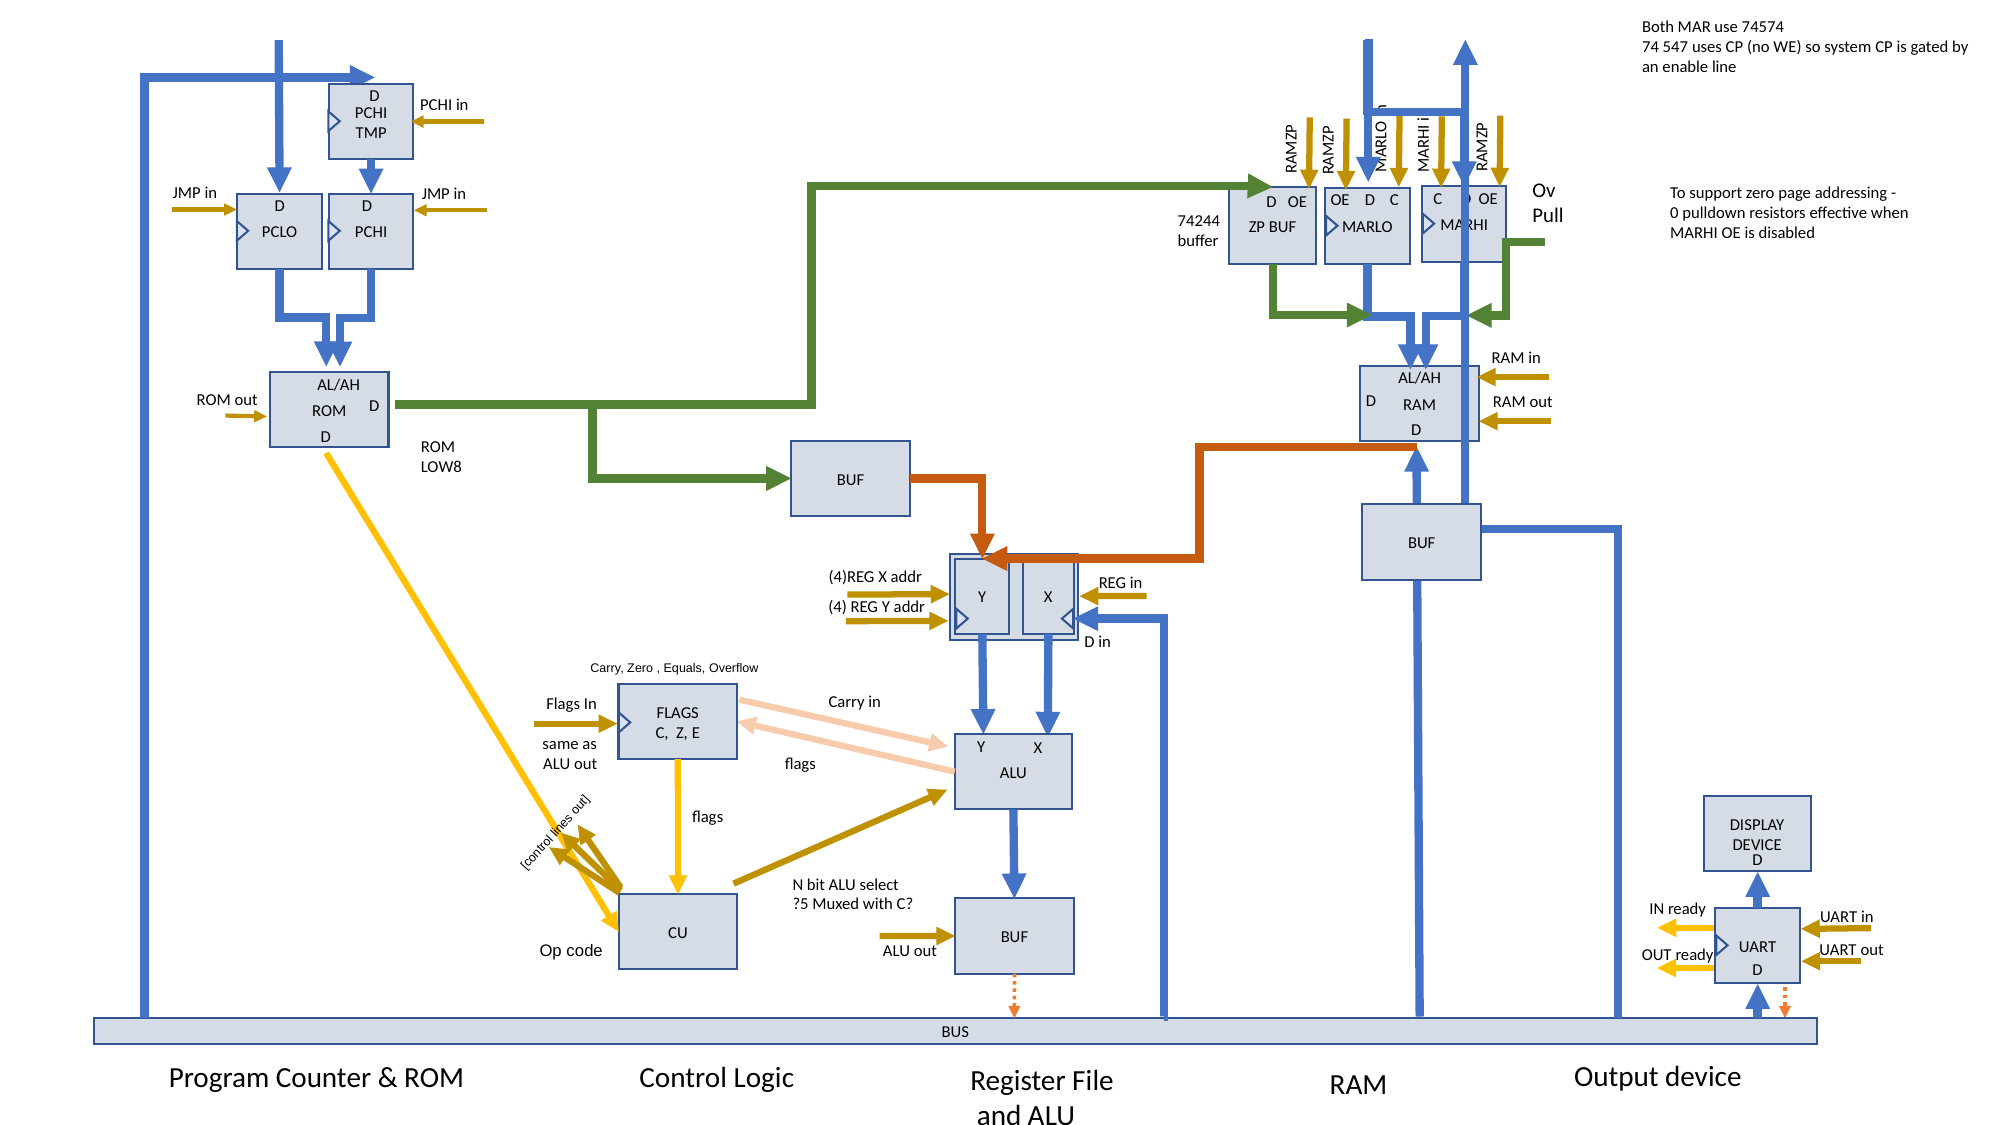

Both MAR use 74574
74 547 uses CP (no WE) so system CP is gated by an enable line
D
PCHI
TMP
PCHI in
MARLO in
RAMZP
RAMZP
RAMZP

MARHI in
Ov
Pull
JMP in
To support zero page addressing -
0 pulldown resistors effective when  MARHI OE is disabled
JMP in
C     D  OE
MARHI

OE    D    C
MARLO

D   OE
ZP BUF
D
PCLO

D
PCHI
74244 buffer

RAM in
AL/AH
RAM
AL/AH
ROM
ROM out
D
RAM out
D
D
D
ROM
LOW8
BUF
BUF

(4)REG X addr
Y
X
REG in
(4) REG Y addr

D in
Carry, Zero , Equals, Overflow
Carry in
FLAGS
C,  Z, E

Flags In

 same as
 ALU out
Y
X
ALU
flags
DISPLAY
DEVICE
flags
[control lines out]
D
N bit ALU select
?5 Muxed with C?
IN ready
CU
BUF
UART in
UART
UART out
Op code
ALU out
OUT ready

D
BUS
Output device
Control Logic
Program Counter & ROM
Register File
 and ALU
RAM